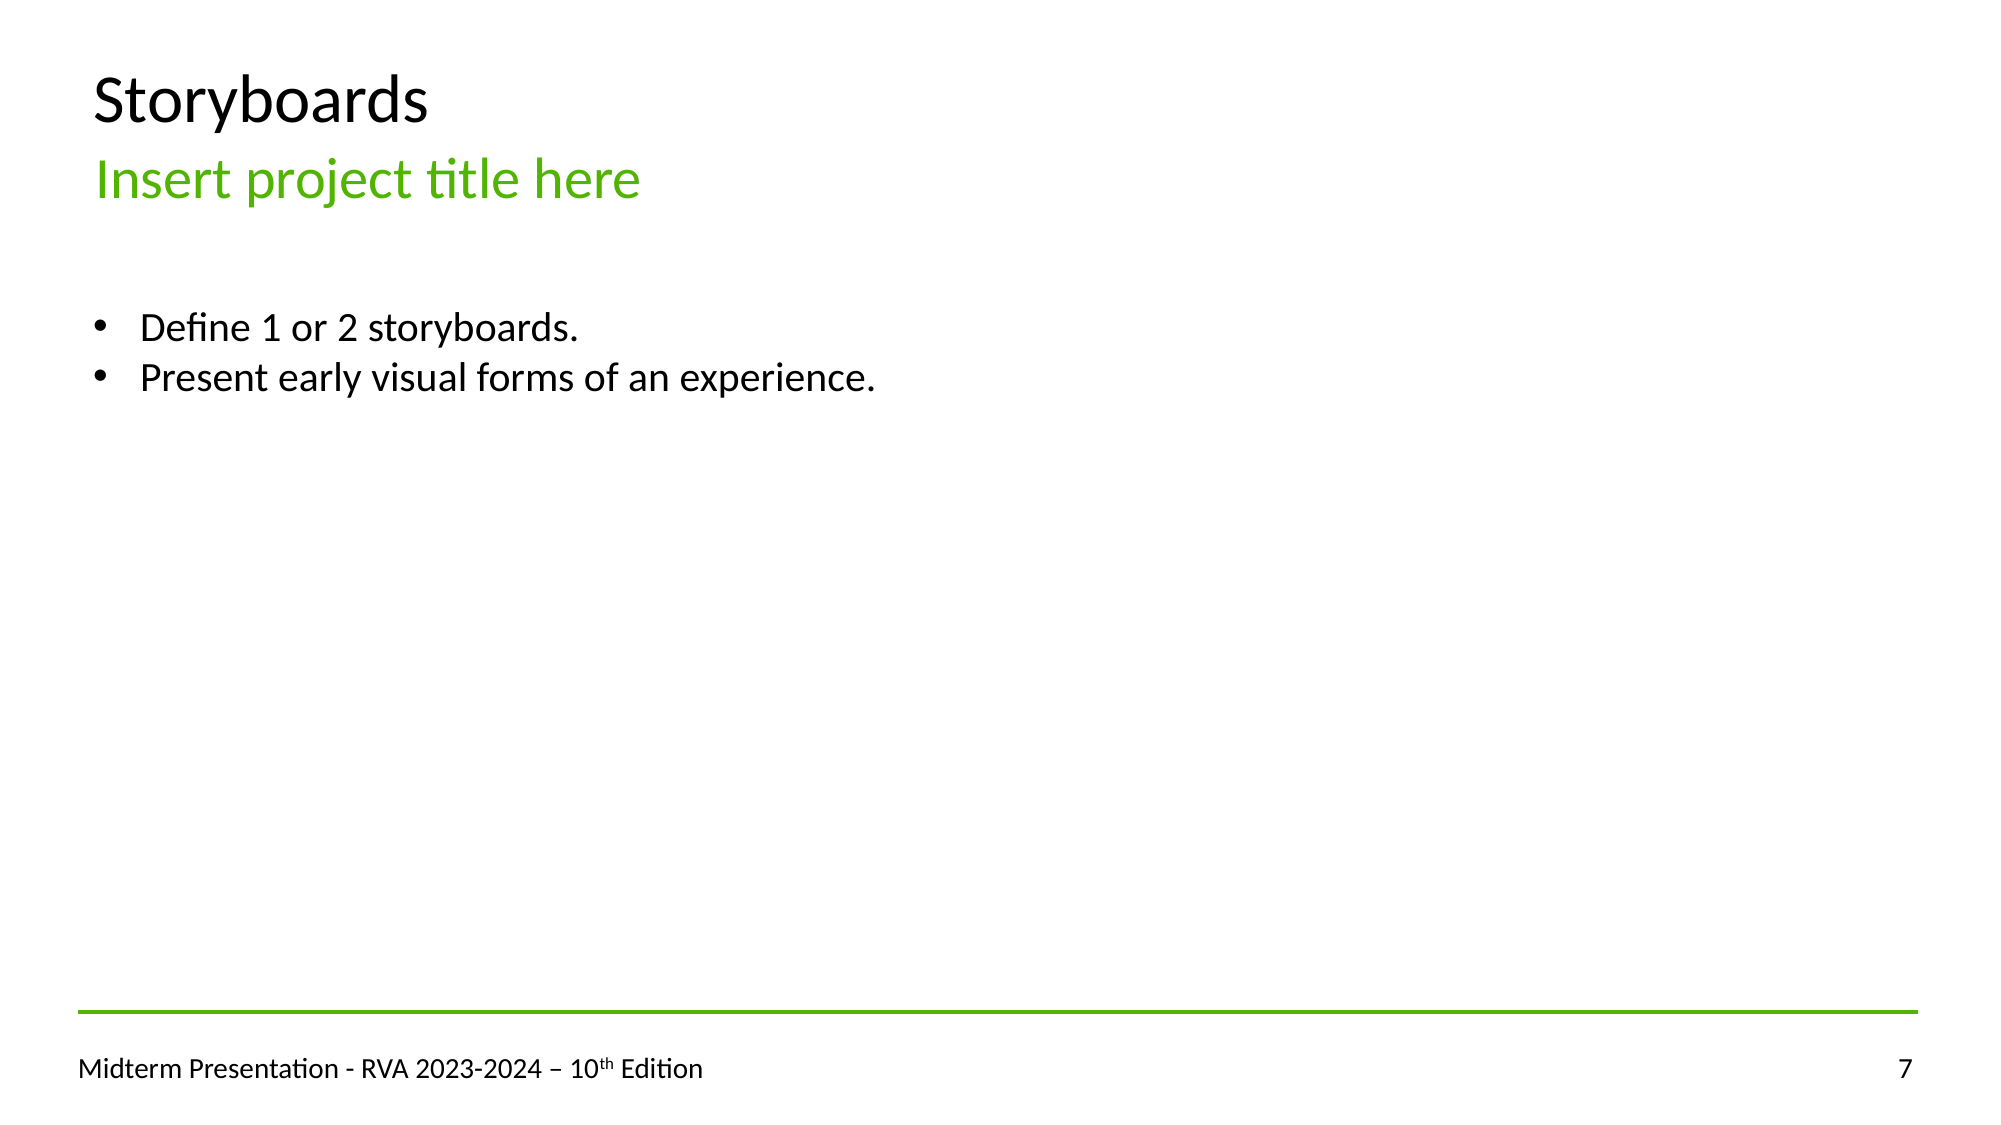

Storyboards
Insert project title here

Define 1 or 2 storyboards.
Present early visual forms of an experience.

Midterm Presentation - RVA 2023-2024 – 10th Edition
7